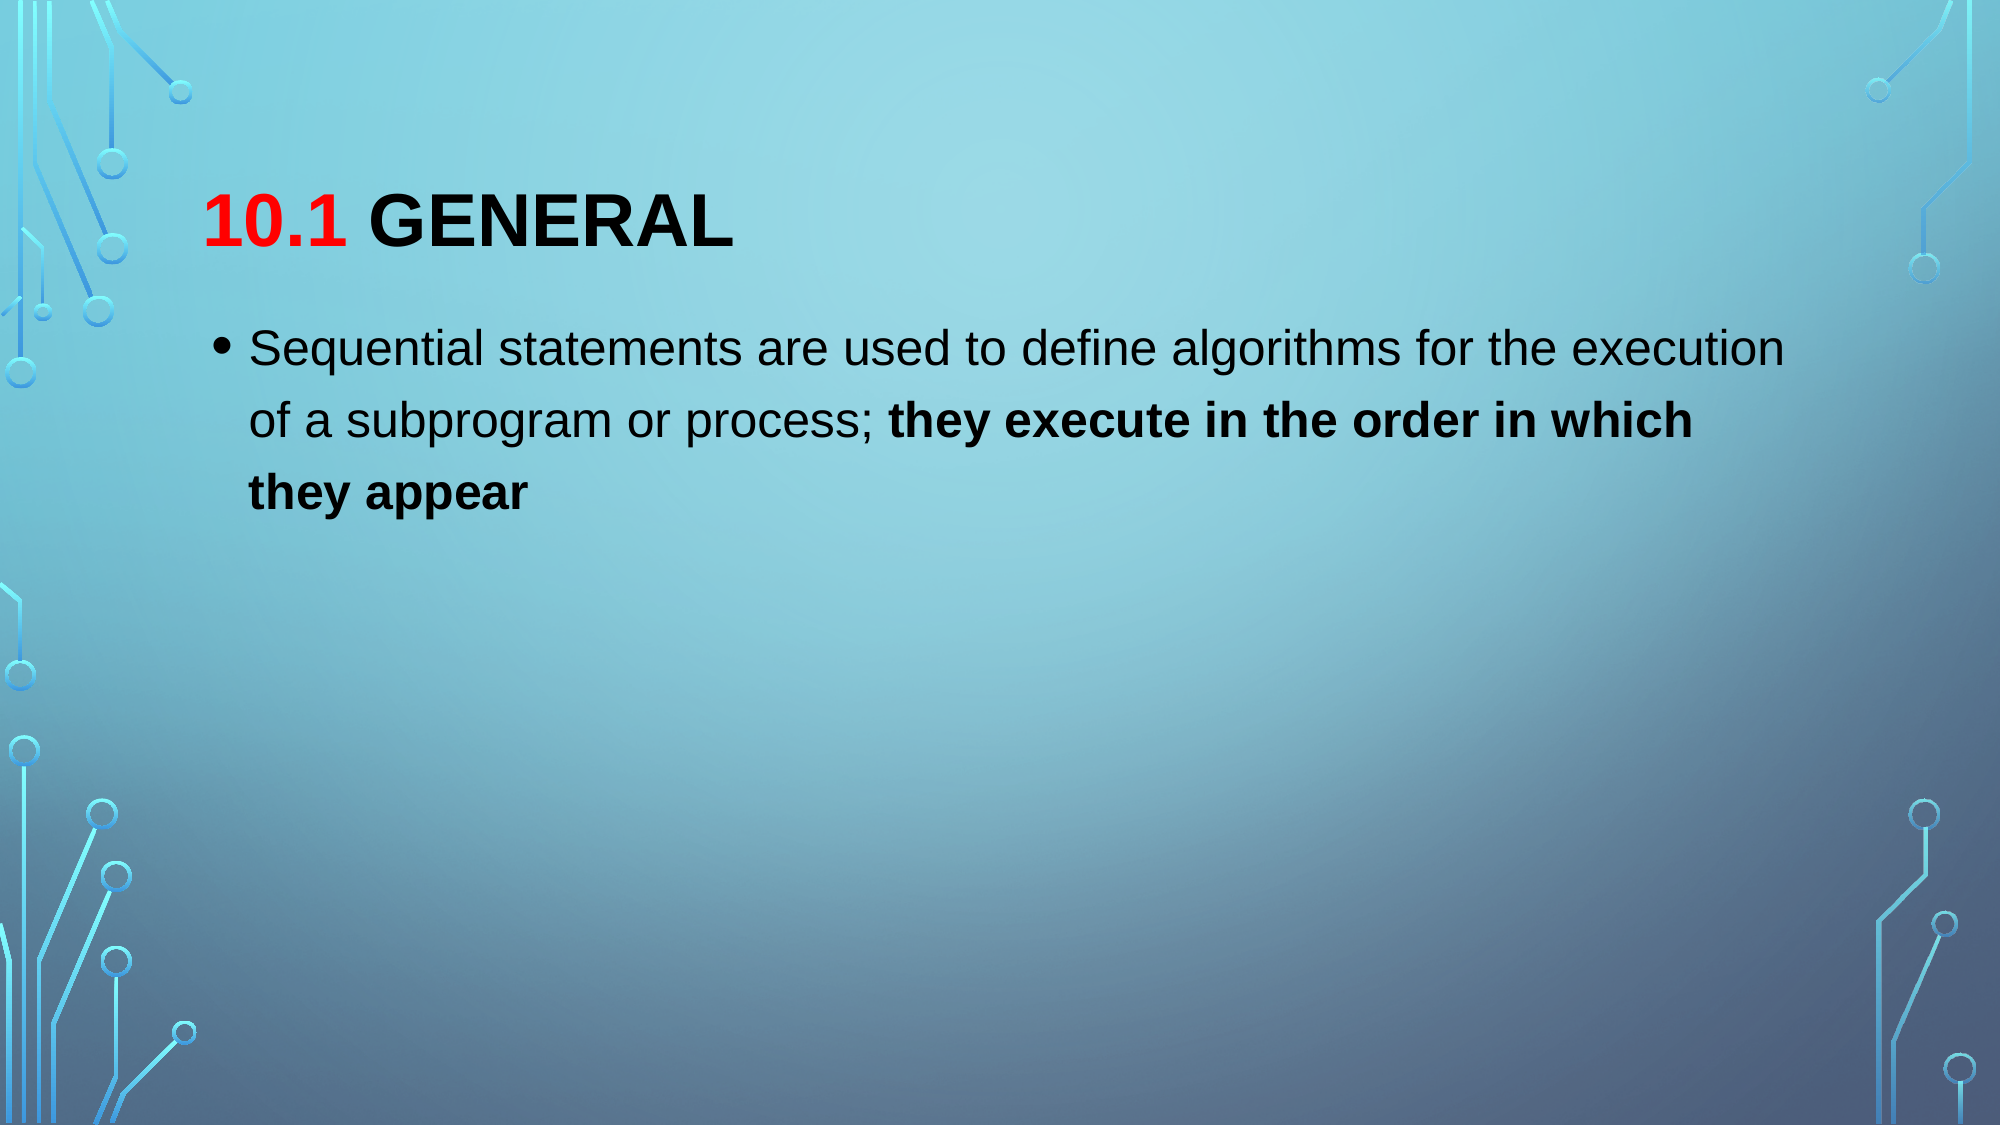

# 10.1 General
Sequential statements are used to define algorithms for the execution of a subprogram or process; they execute in the order in which they appear